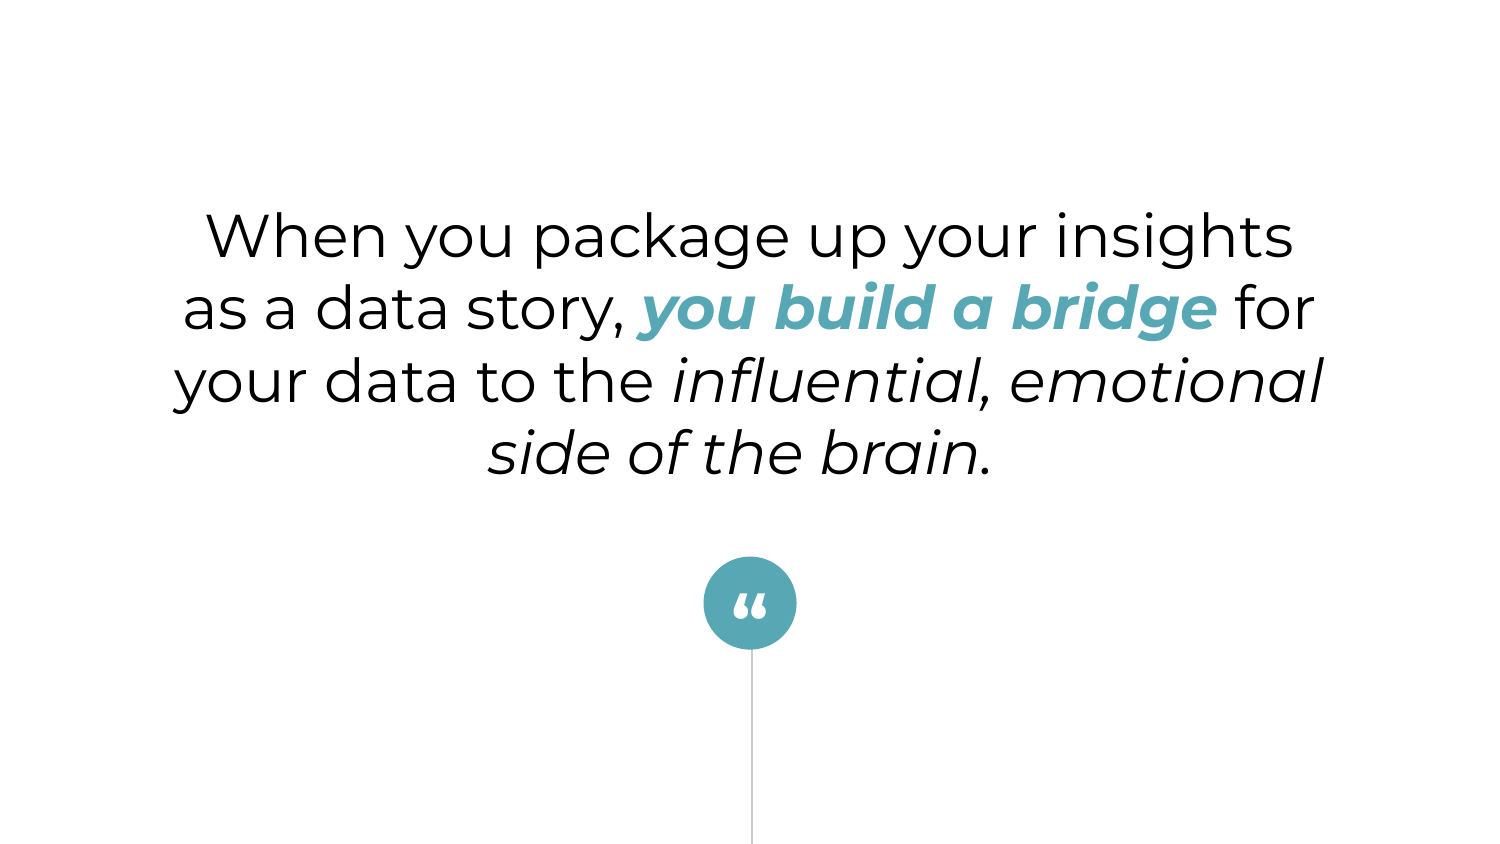

When you package up your insights as a data story, you build a bridge for your data to the influential, emotional side of the brain.